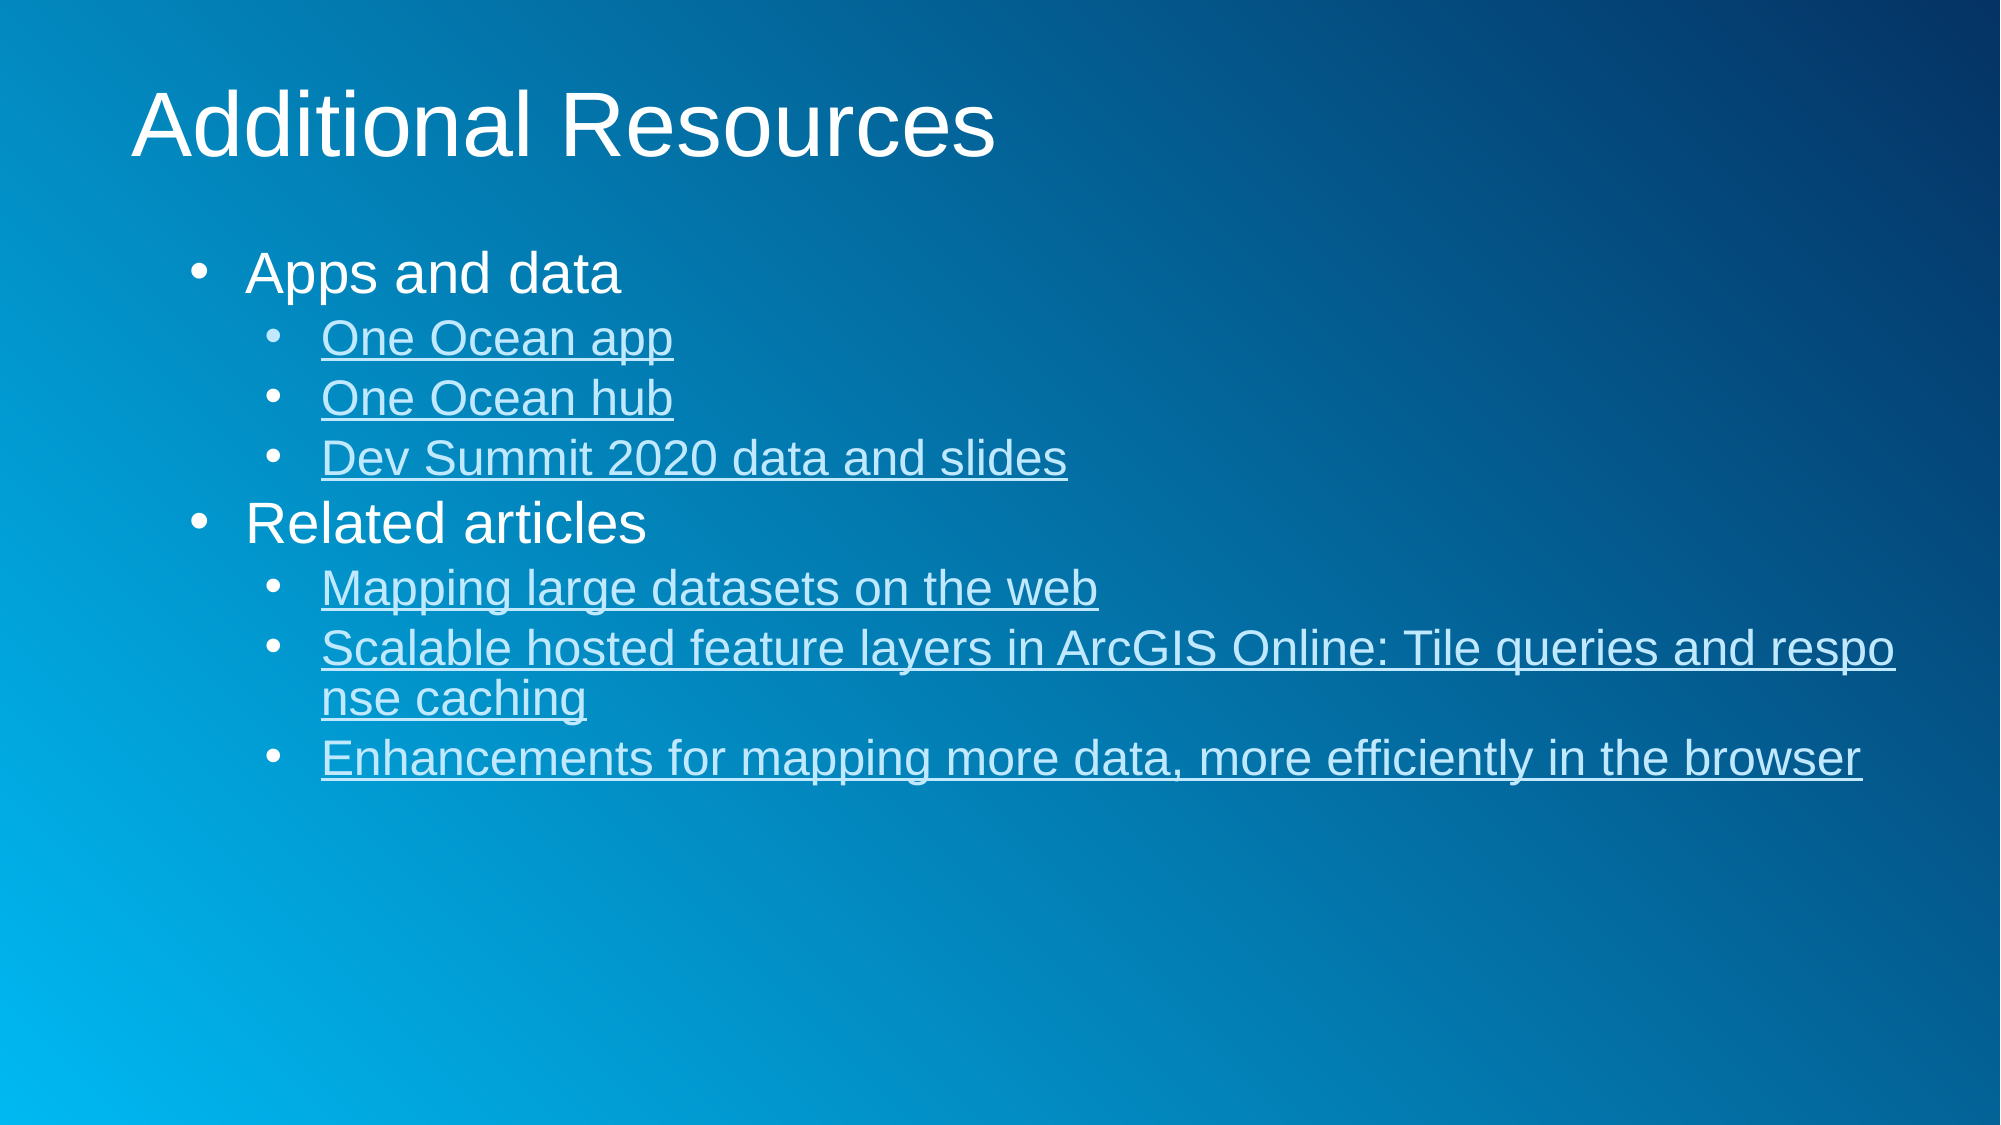

Additional Resources
Apps and data
One Ocean app
One Ocean hub
Dev Summit 2020 data and slides
Related articles
Mapping large datasets on the web
Scalable hosted feature layers in ArcGIS Online: Tile queries and response caching
Enhancements for mapping more data, more efficiently in the browser